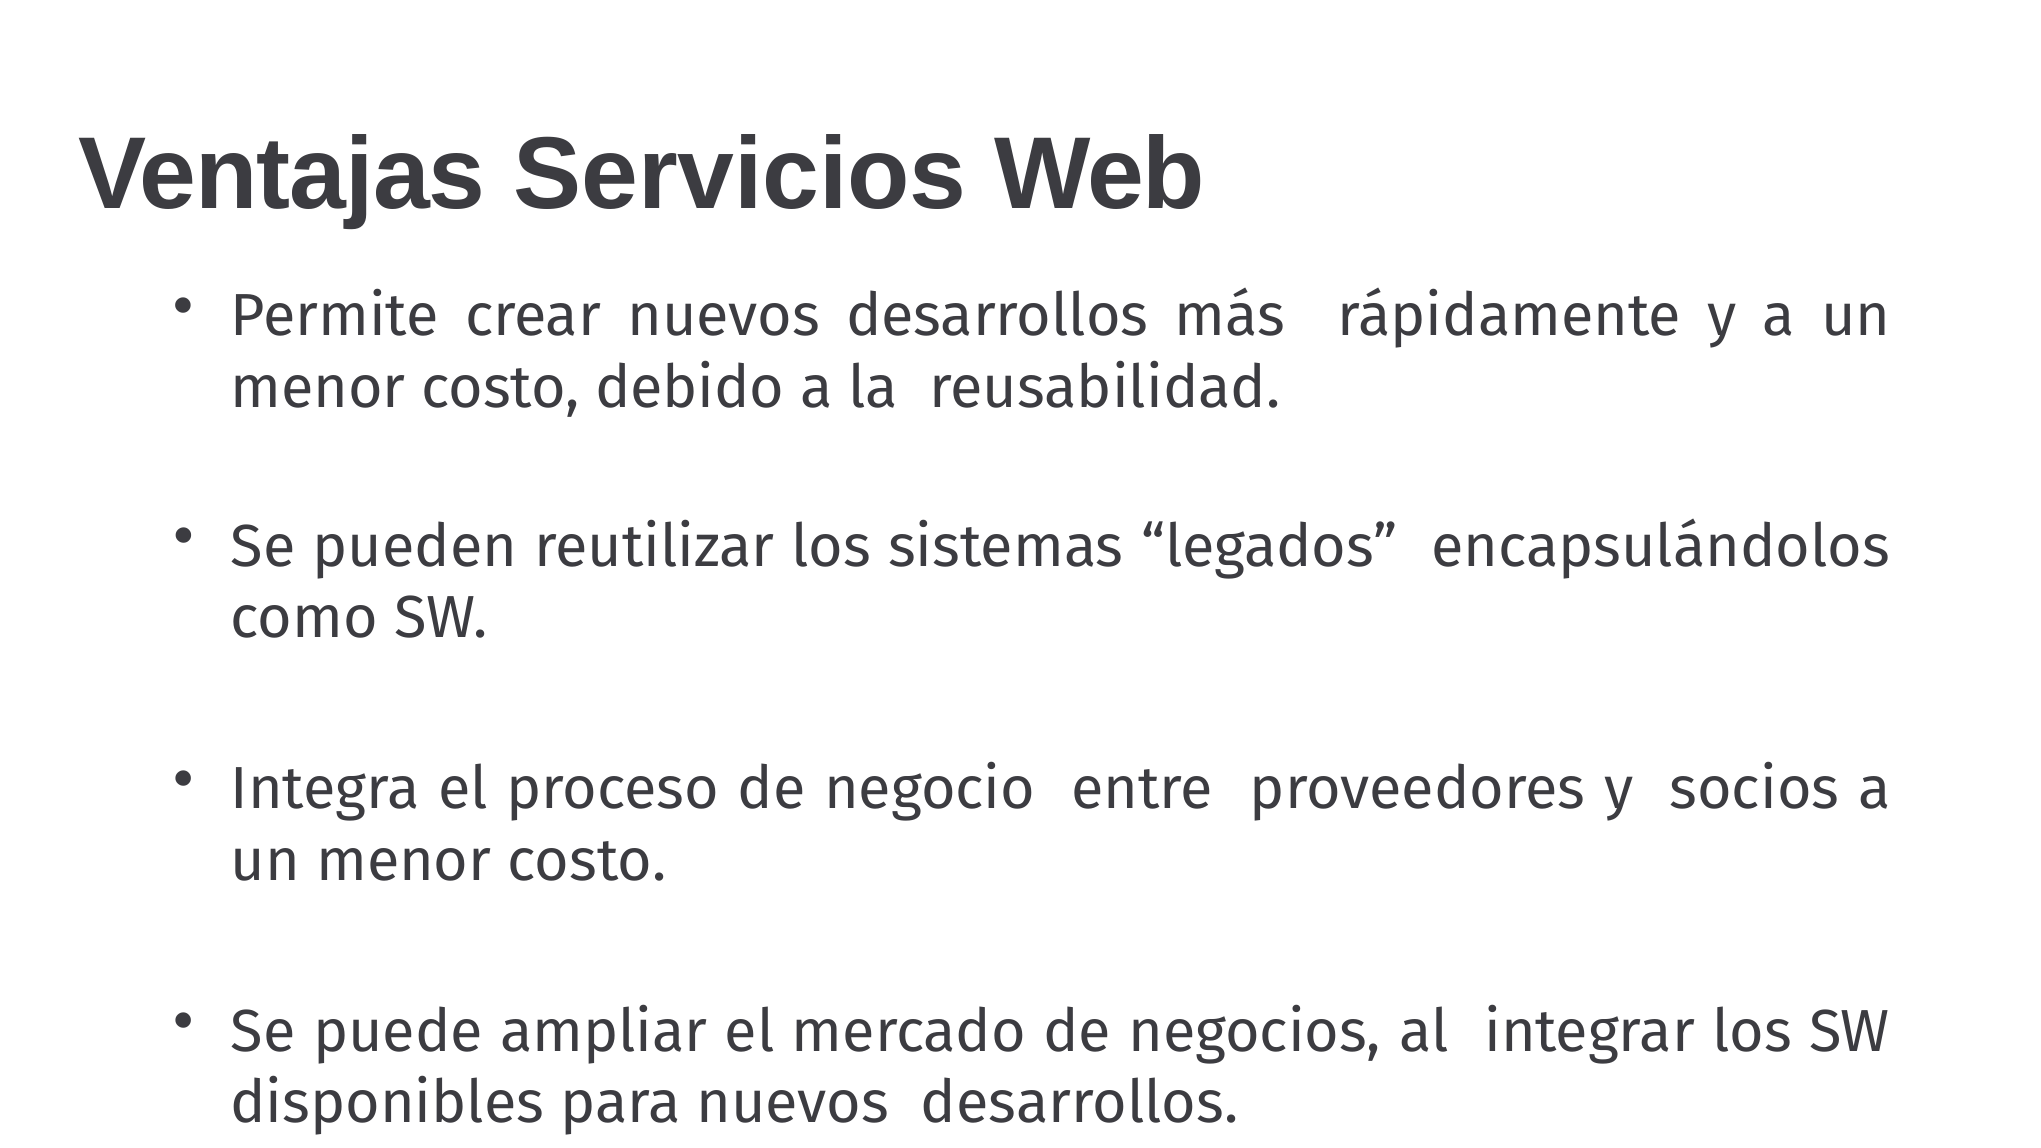

# Ventajas Servicios Web
Permite crear nuevos desarrollos más  rápidamente y a un menor costo, debido a la  reusabilidad.

Se pueden reutilizar los sistemas “legados”  encapsulándolos como SW.

Integra el proceso de negocio entre  proveedores y socios a un menor costo.

Se puede ampliar el mercado de negocios, al  integrar los SW disponibles para nuevos  desarrollos.